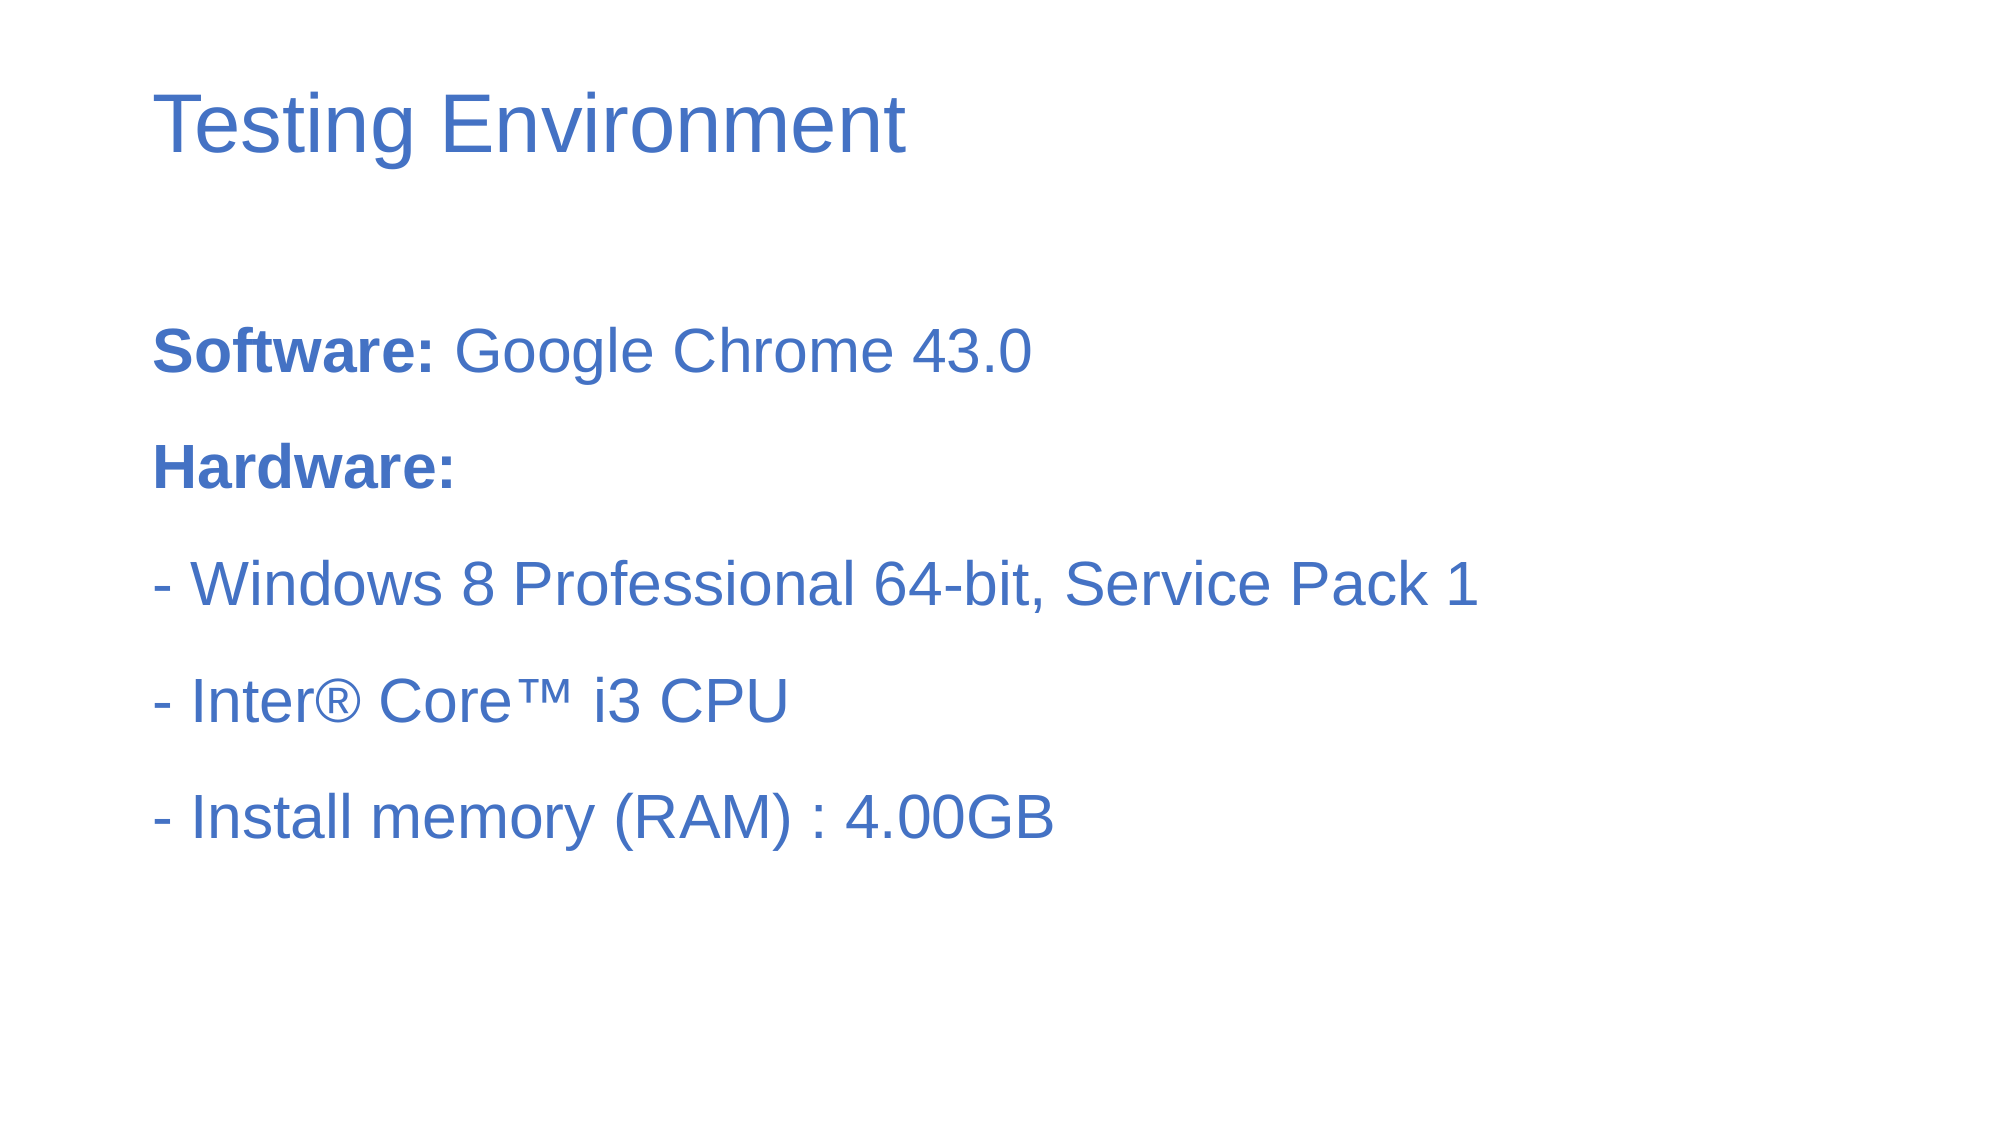

# Testing Environment
Software: Google Chrome 43.0
Hardware:
- Windows 8 Professional 64-bit, Service Pack 1
- Inter® Core™ i3 CPU
- Install memory (RAM) : 4.00GB
59
Use Case